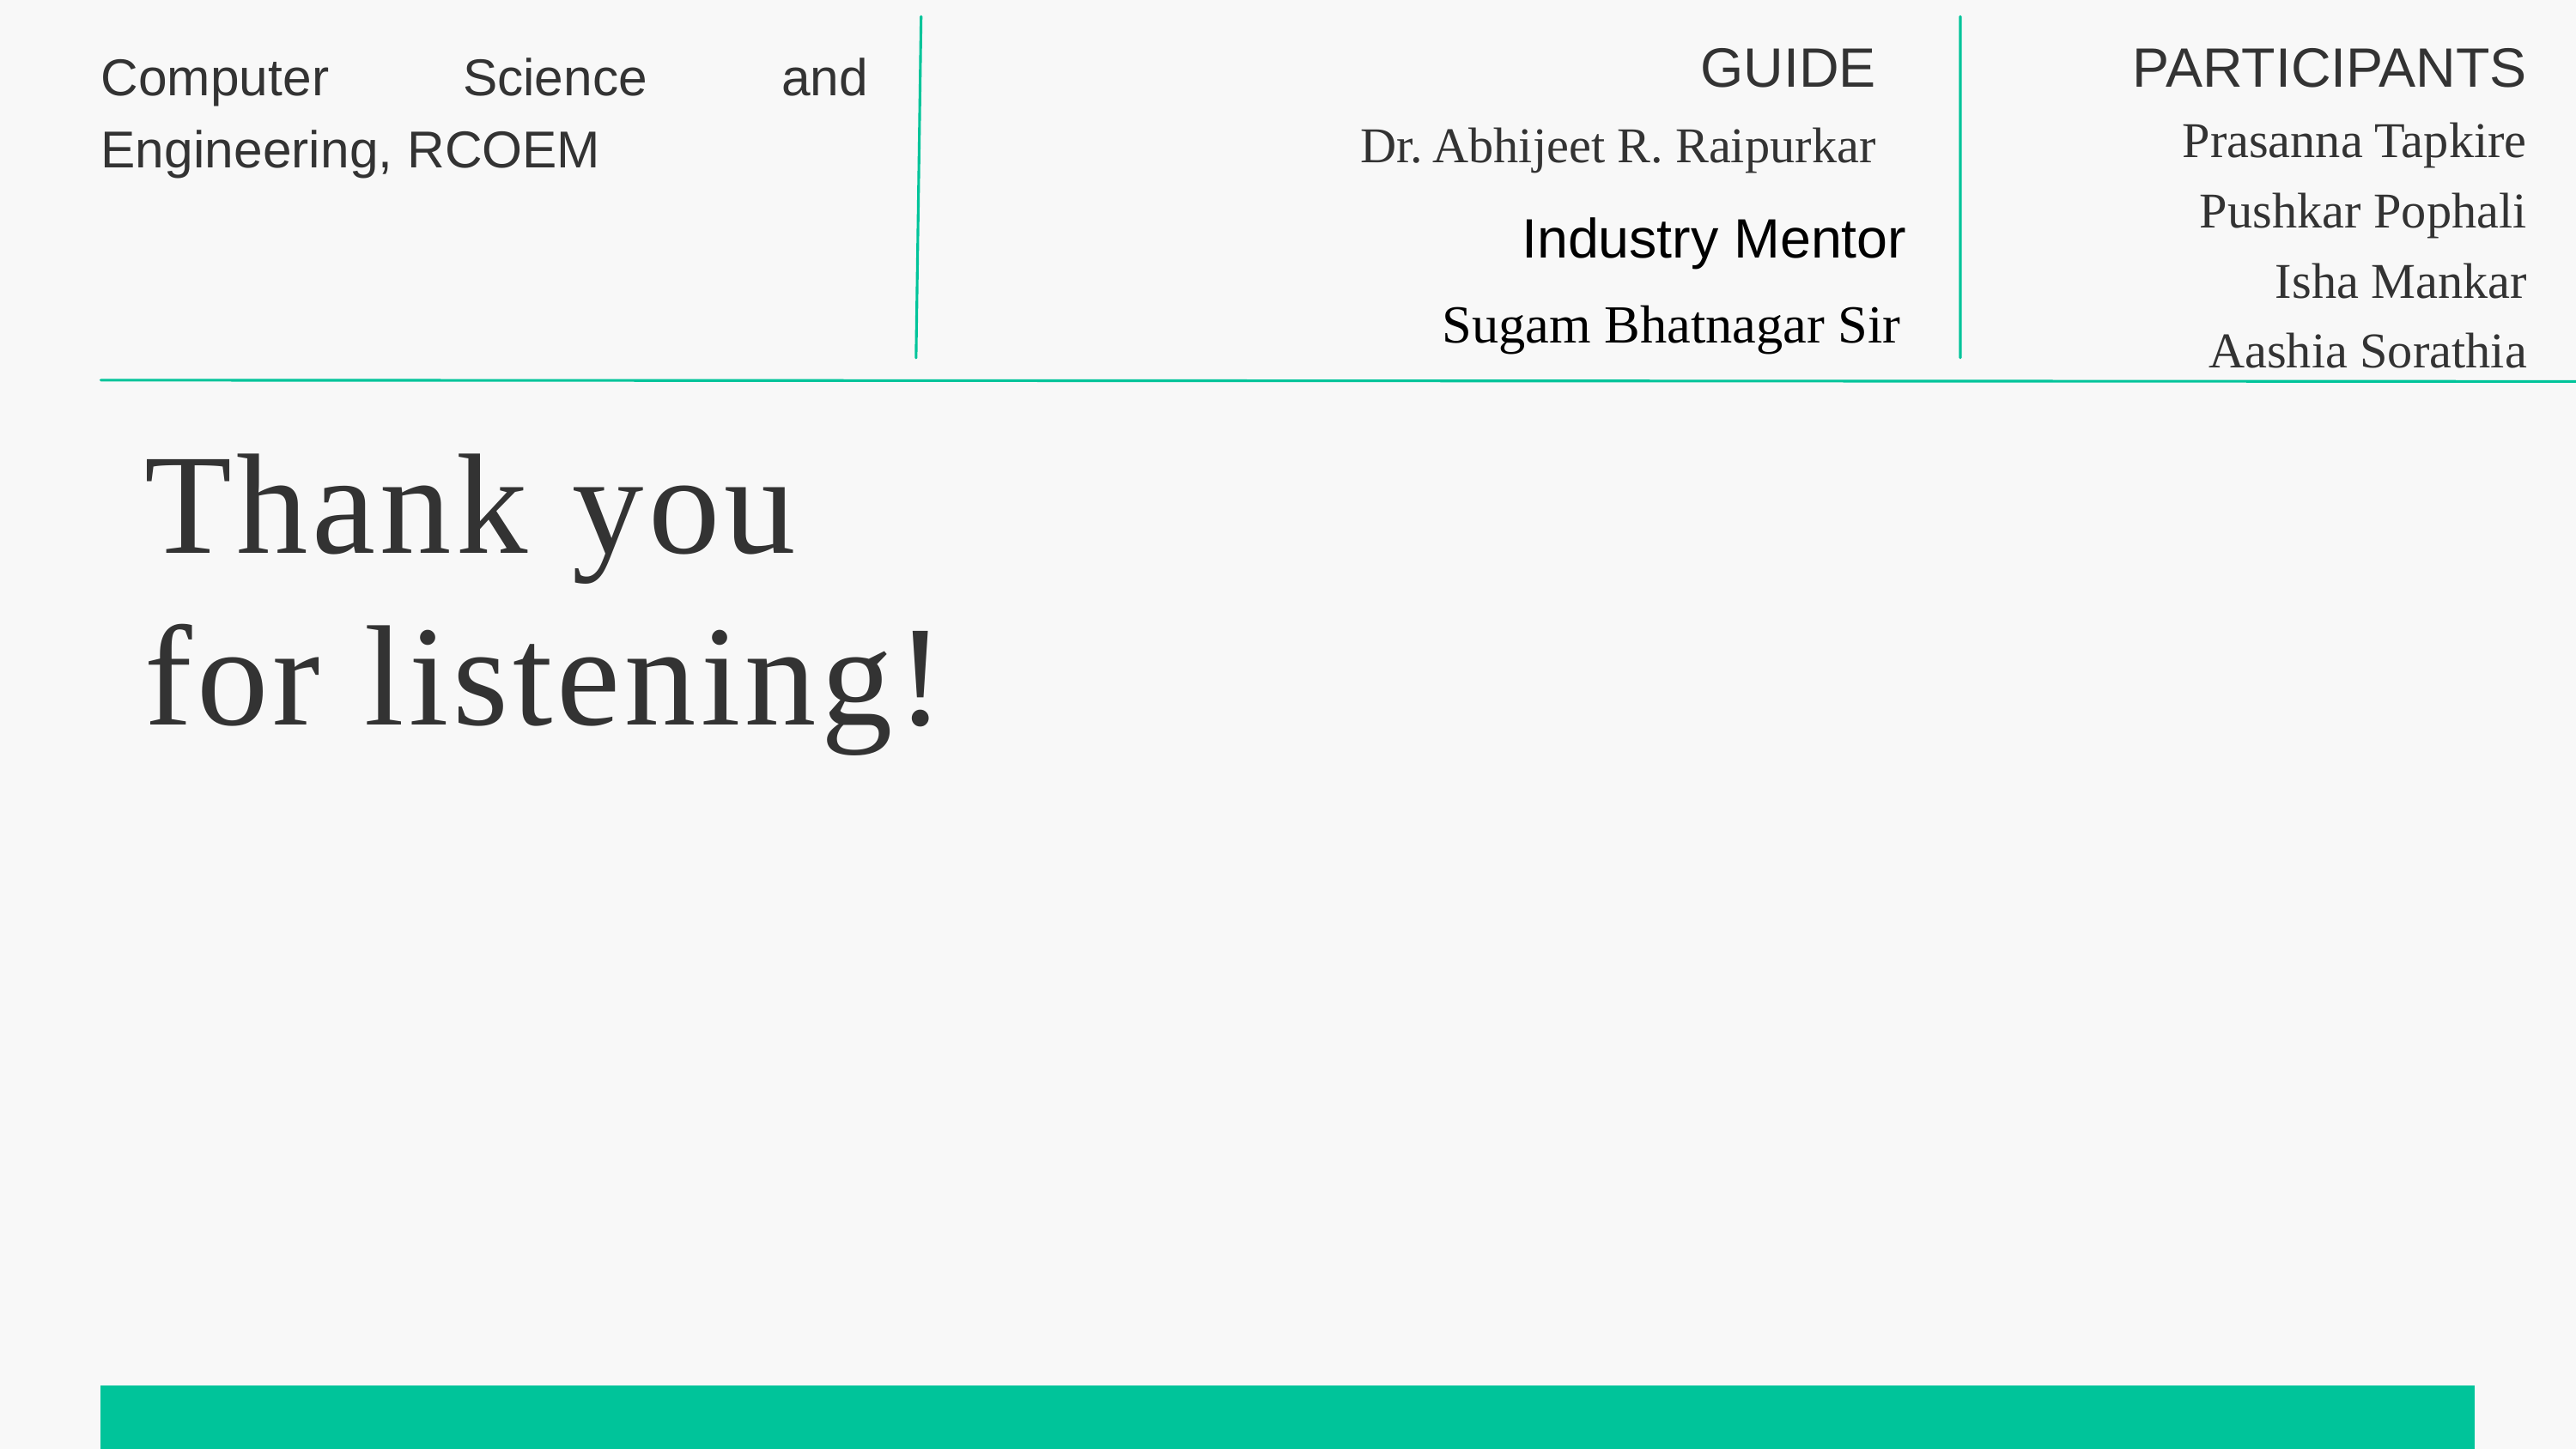

GUIDE
PARTICIPANTS
Computer Science and Engineering, RCOEM
Prasanna Tapkire
Pushkar Pophali
Isha Mankar
Aashia Sorathia
Dr. Abhijeet R. Raipurkar
Industry Mentor
Sugam Bhatnagar Sir

Thank you
for listening!